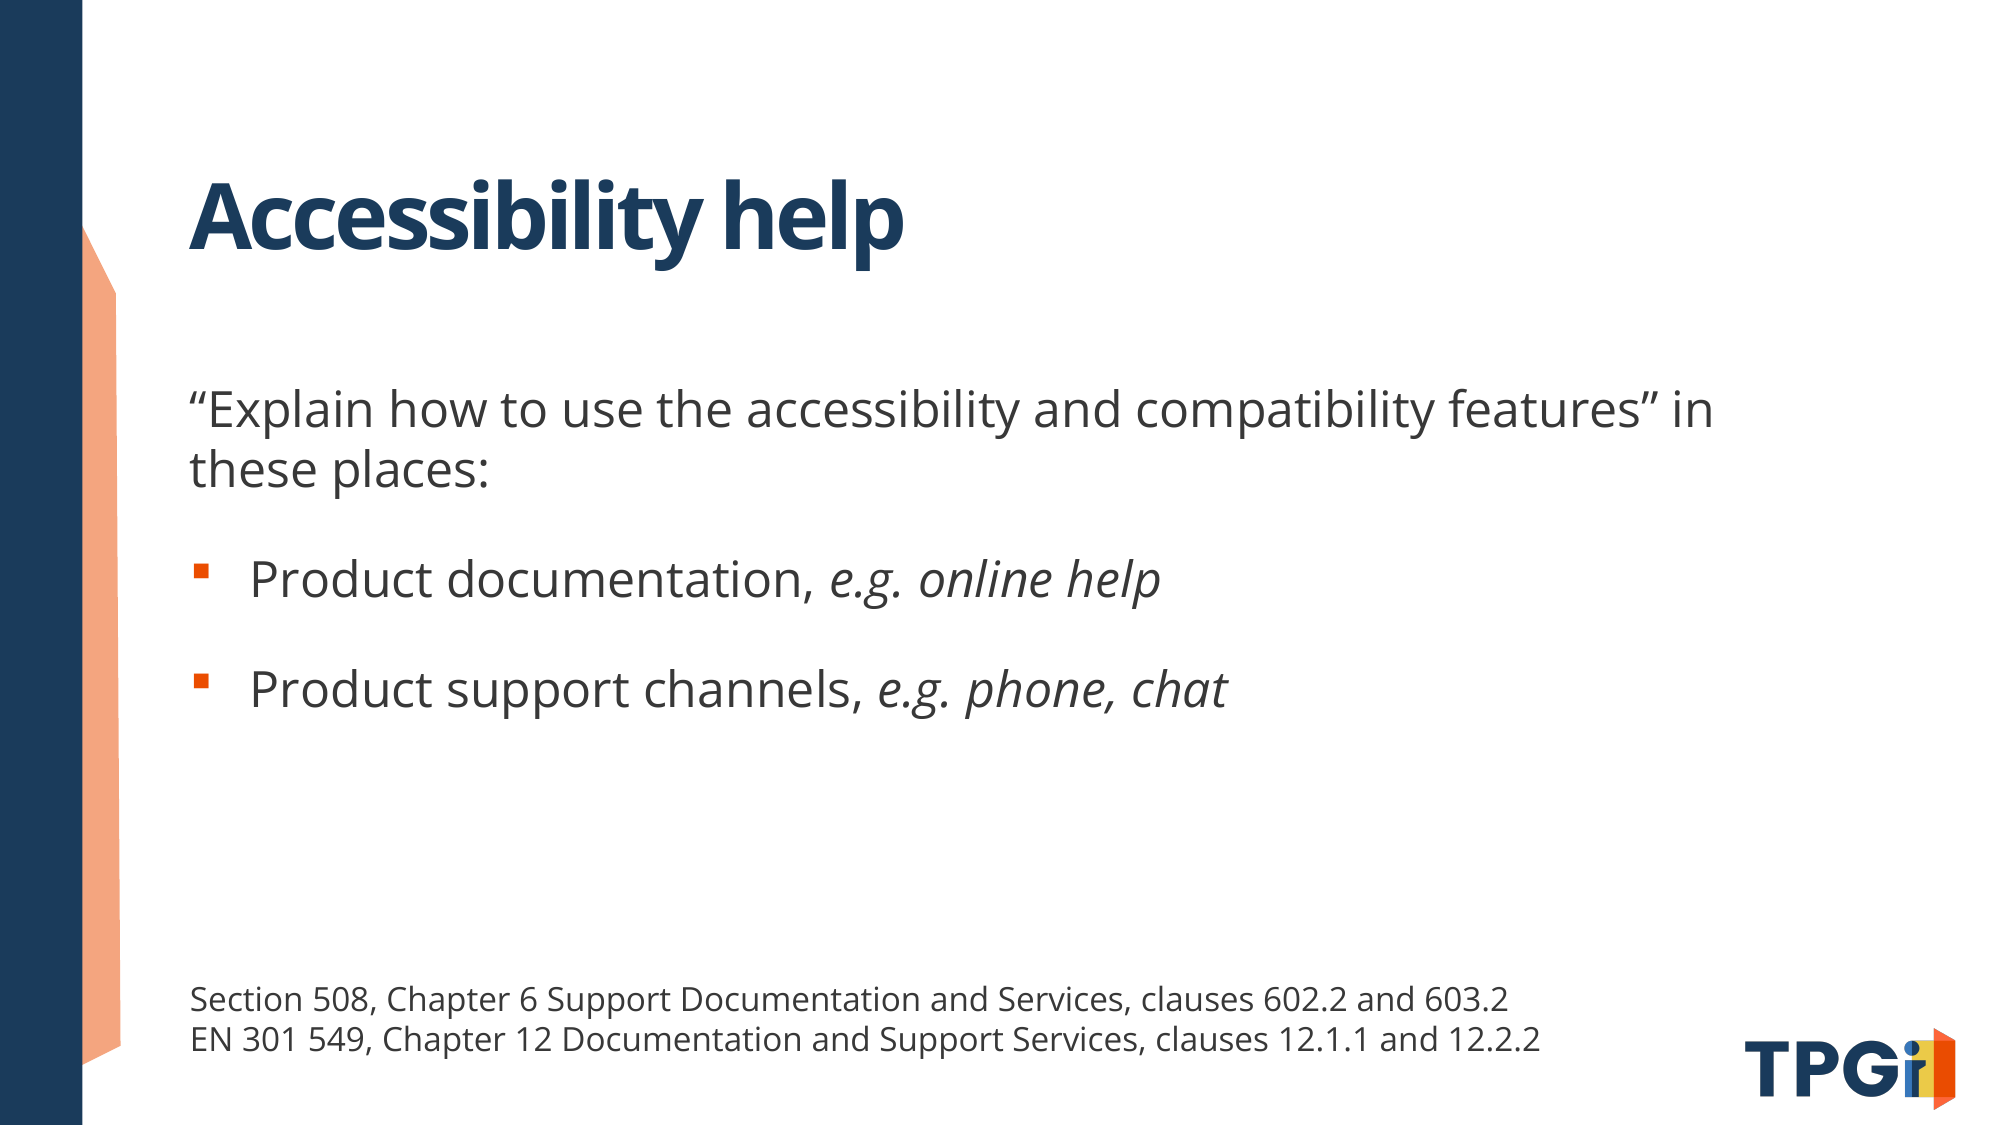

# Accessibility help
“Explain how to use the accessibility and compatibility features” in these places:
Product documentation, e.g. online help
Product support channels, e.g. phone, chat
Section 508, Chapter 6 Support Documentation and Services, clauses 602.2 and 603.2
EN 301 549, Chapter 12 Documentation and Support Services, clauses 12.1.1 and 12.2.2